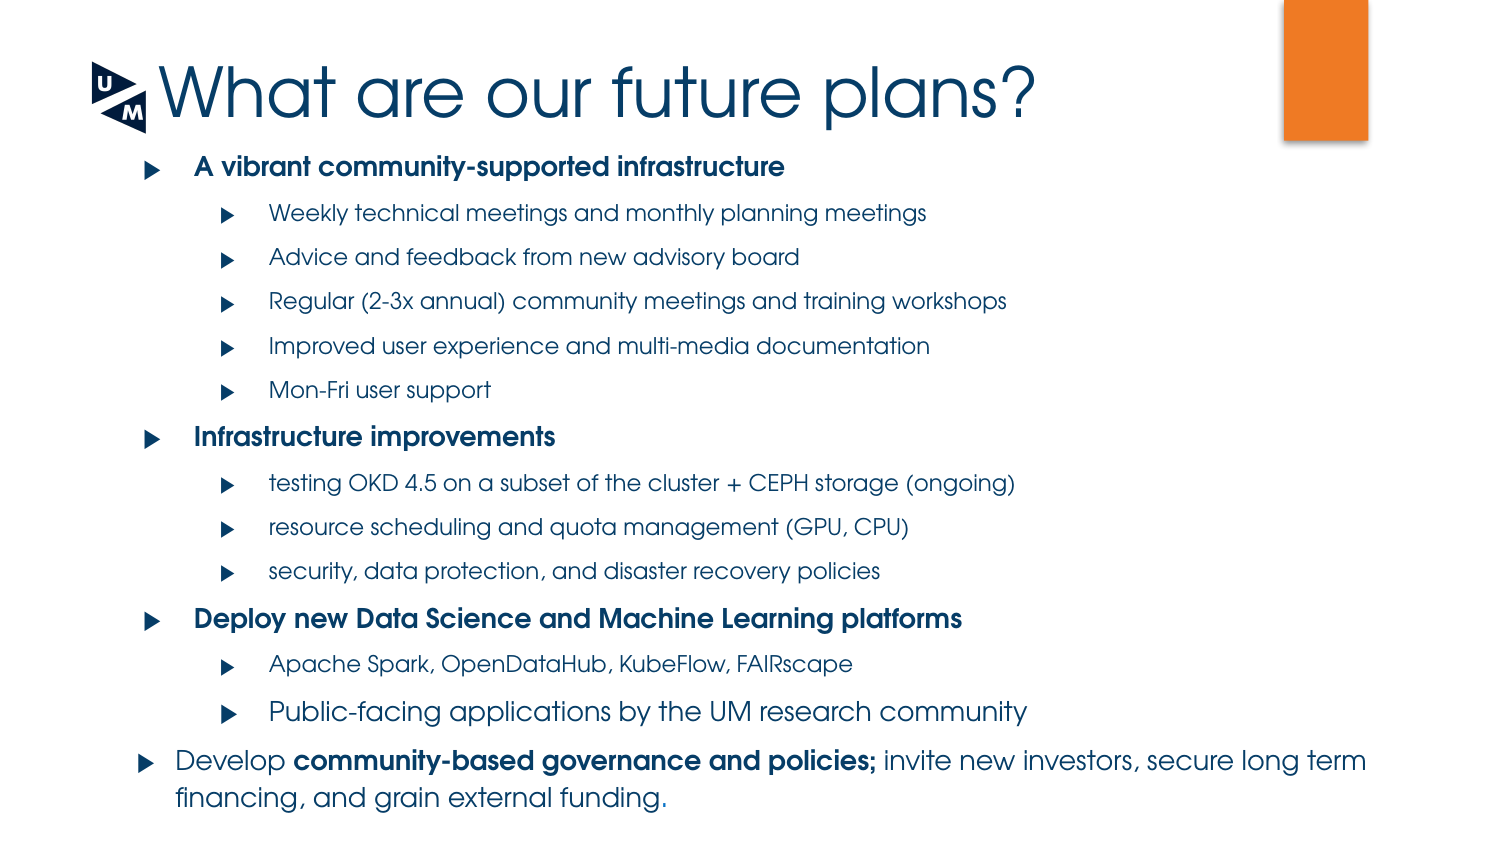

# What are our future plans?
A vibrant community-supported infrastructure
Weekly technical meetings and monthly planning meetings
Advice and feedback from new advisory board
Regular (2-3x annual) community meetings and training workshops
Improved user experience and multi-media documentation
Mon-Fri user support
Infrastructure improvements
testing OKD 4.5 on a subset of the cluster + CEPH storage (ongoing)
resource scheduling and quota management (GPU, CPU)
security, data protection, and disaster recovery policies
Deploy new Data Science and Machine Learning platforms
Apache Spark, OpenDataHub, KubeFlow, FAIRscape
Public-facing applications by the UM research community
Develop community-based governance and policies; invite new investors, secure long term financing, and grain external funding.